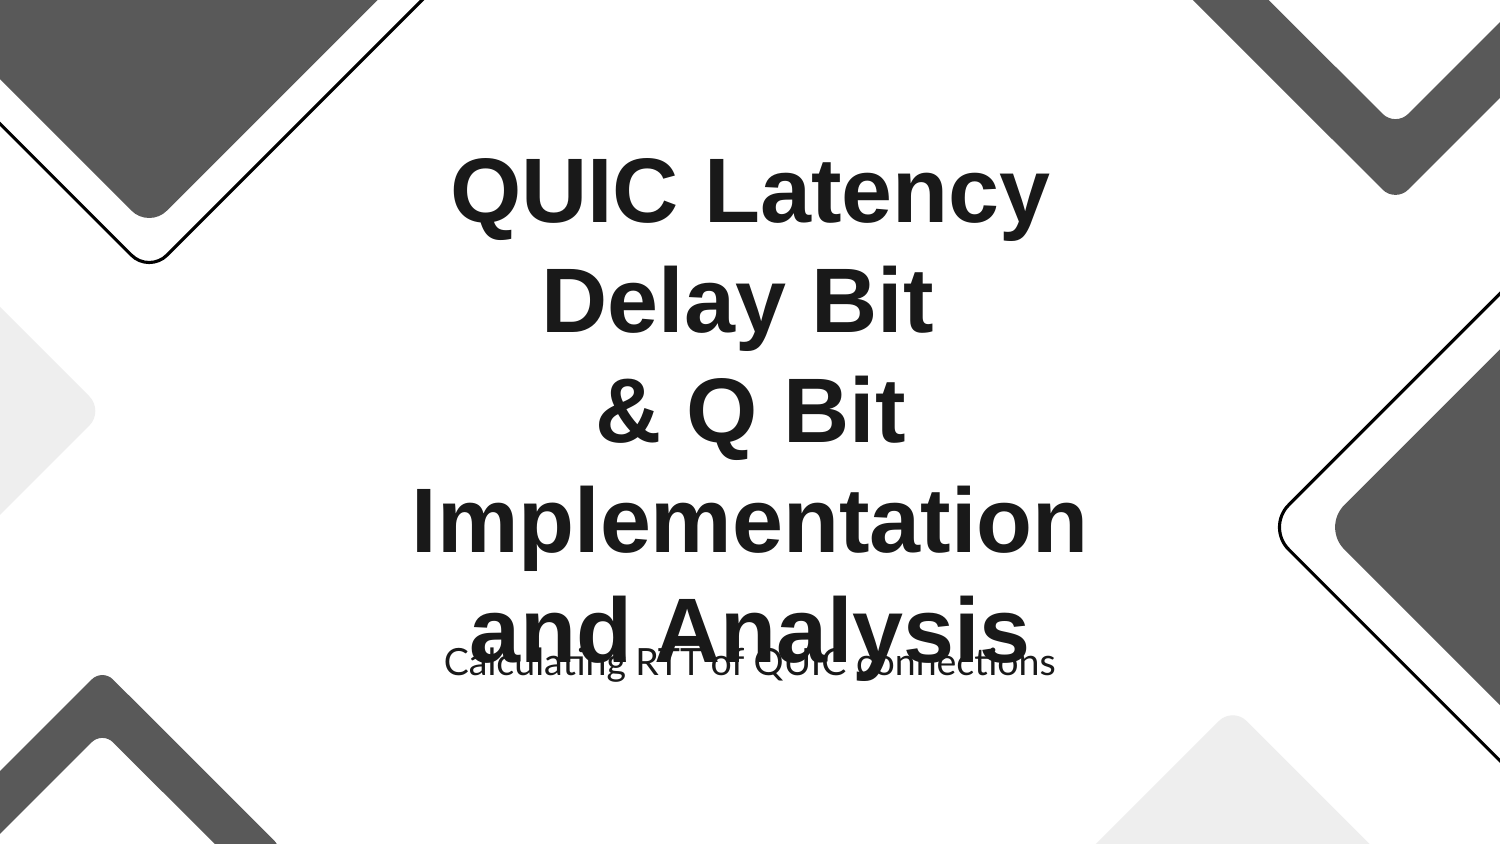

# QUIC Latency Delay Bit & Q Bit Implementation and Analysis
Calculating RTT of QUIC connections